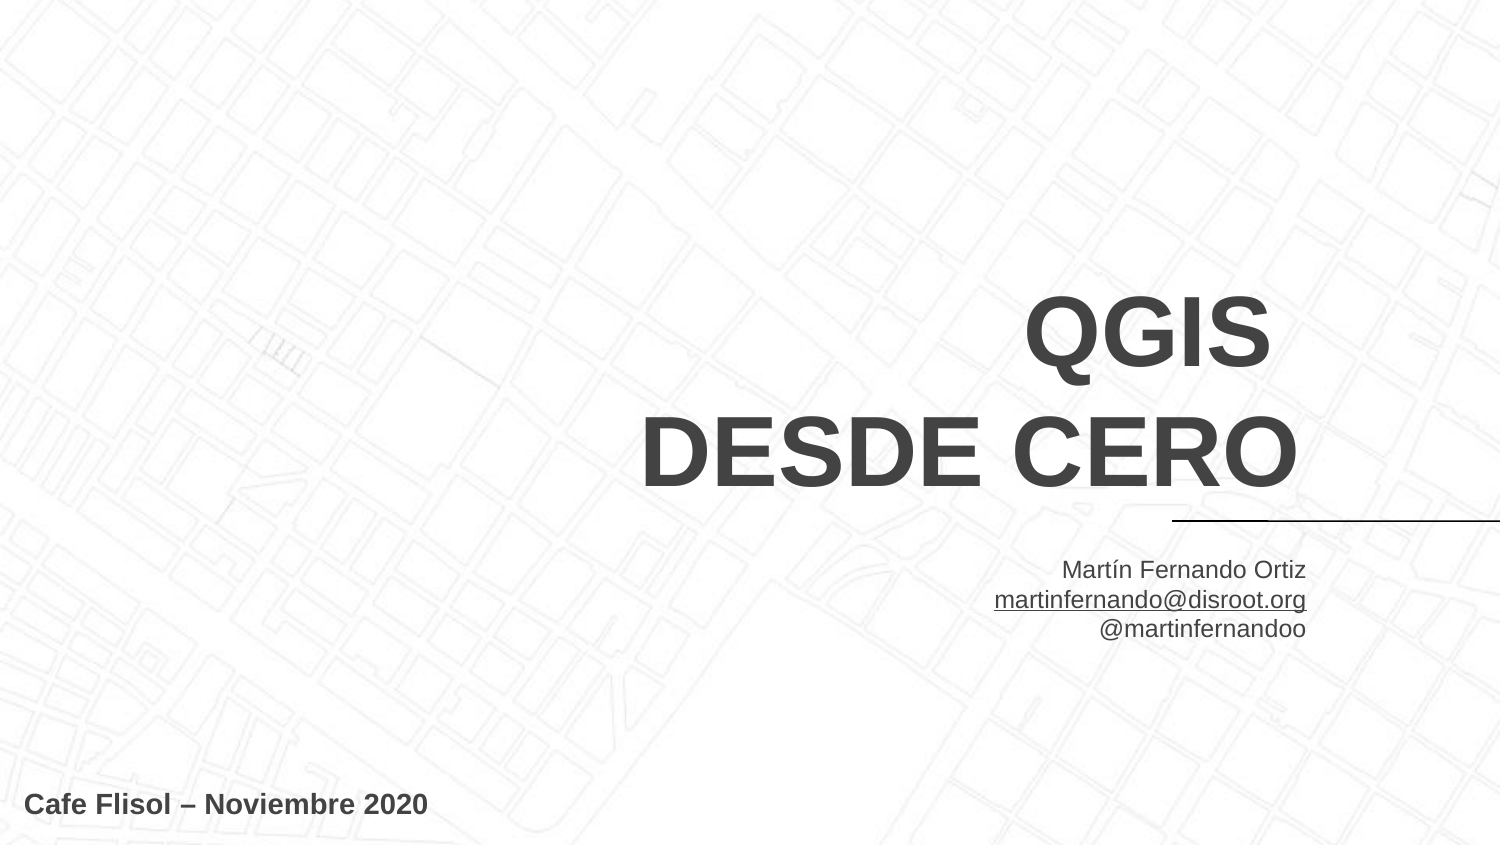

QGIS
DESDE CERO

Martín Fernando Ortiz
martinfernando@disroot.org
@martinfernandoo
Cafe Flisol – Noviembre 2020